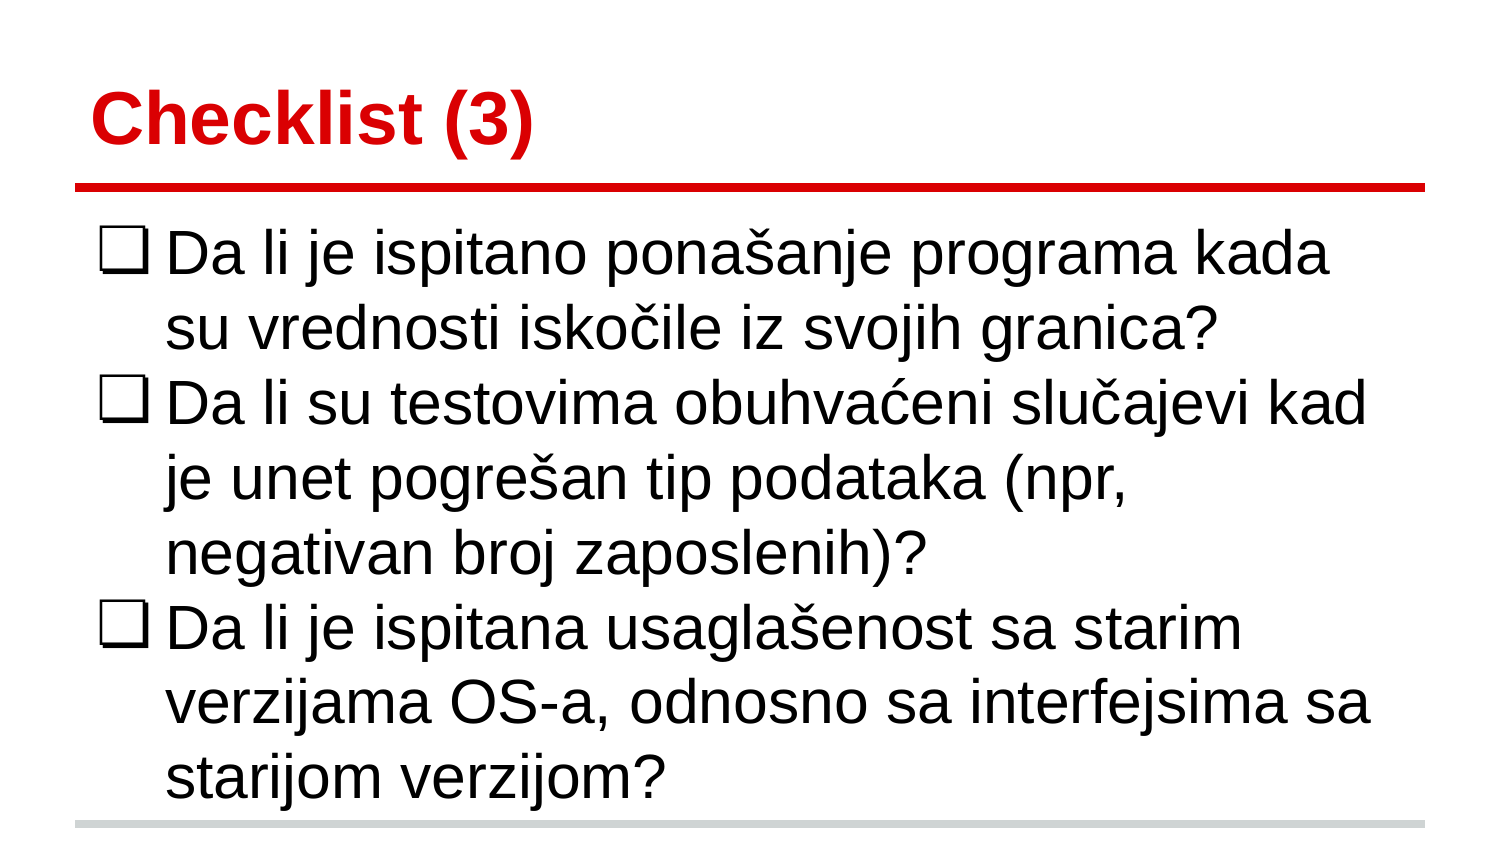

# Checklist (3)
Da li je ispitano ponašanje programa kada su vrednosti iskočile iz svojih granica?
Da li su testovima obuhvaćeni slučajevi kad je unet pogrešan tip podataka (npr, negativan broj zaposlenih)?
Da li je ispitana usaglašenost sa starim verzijama OS-a, odnosno sa interfejsima sa starijom verzijom?